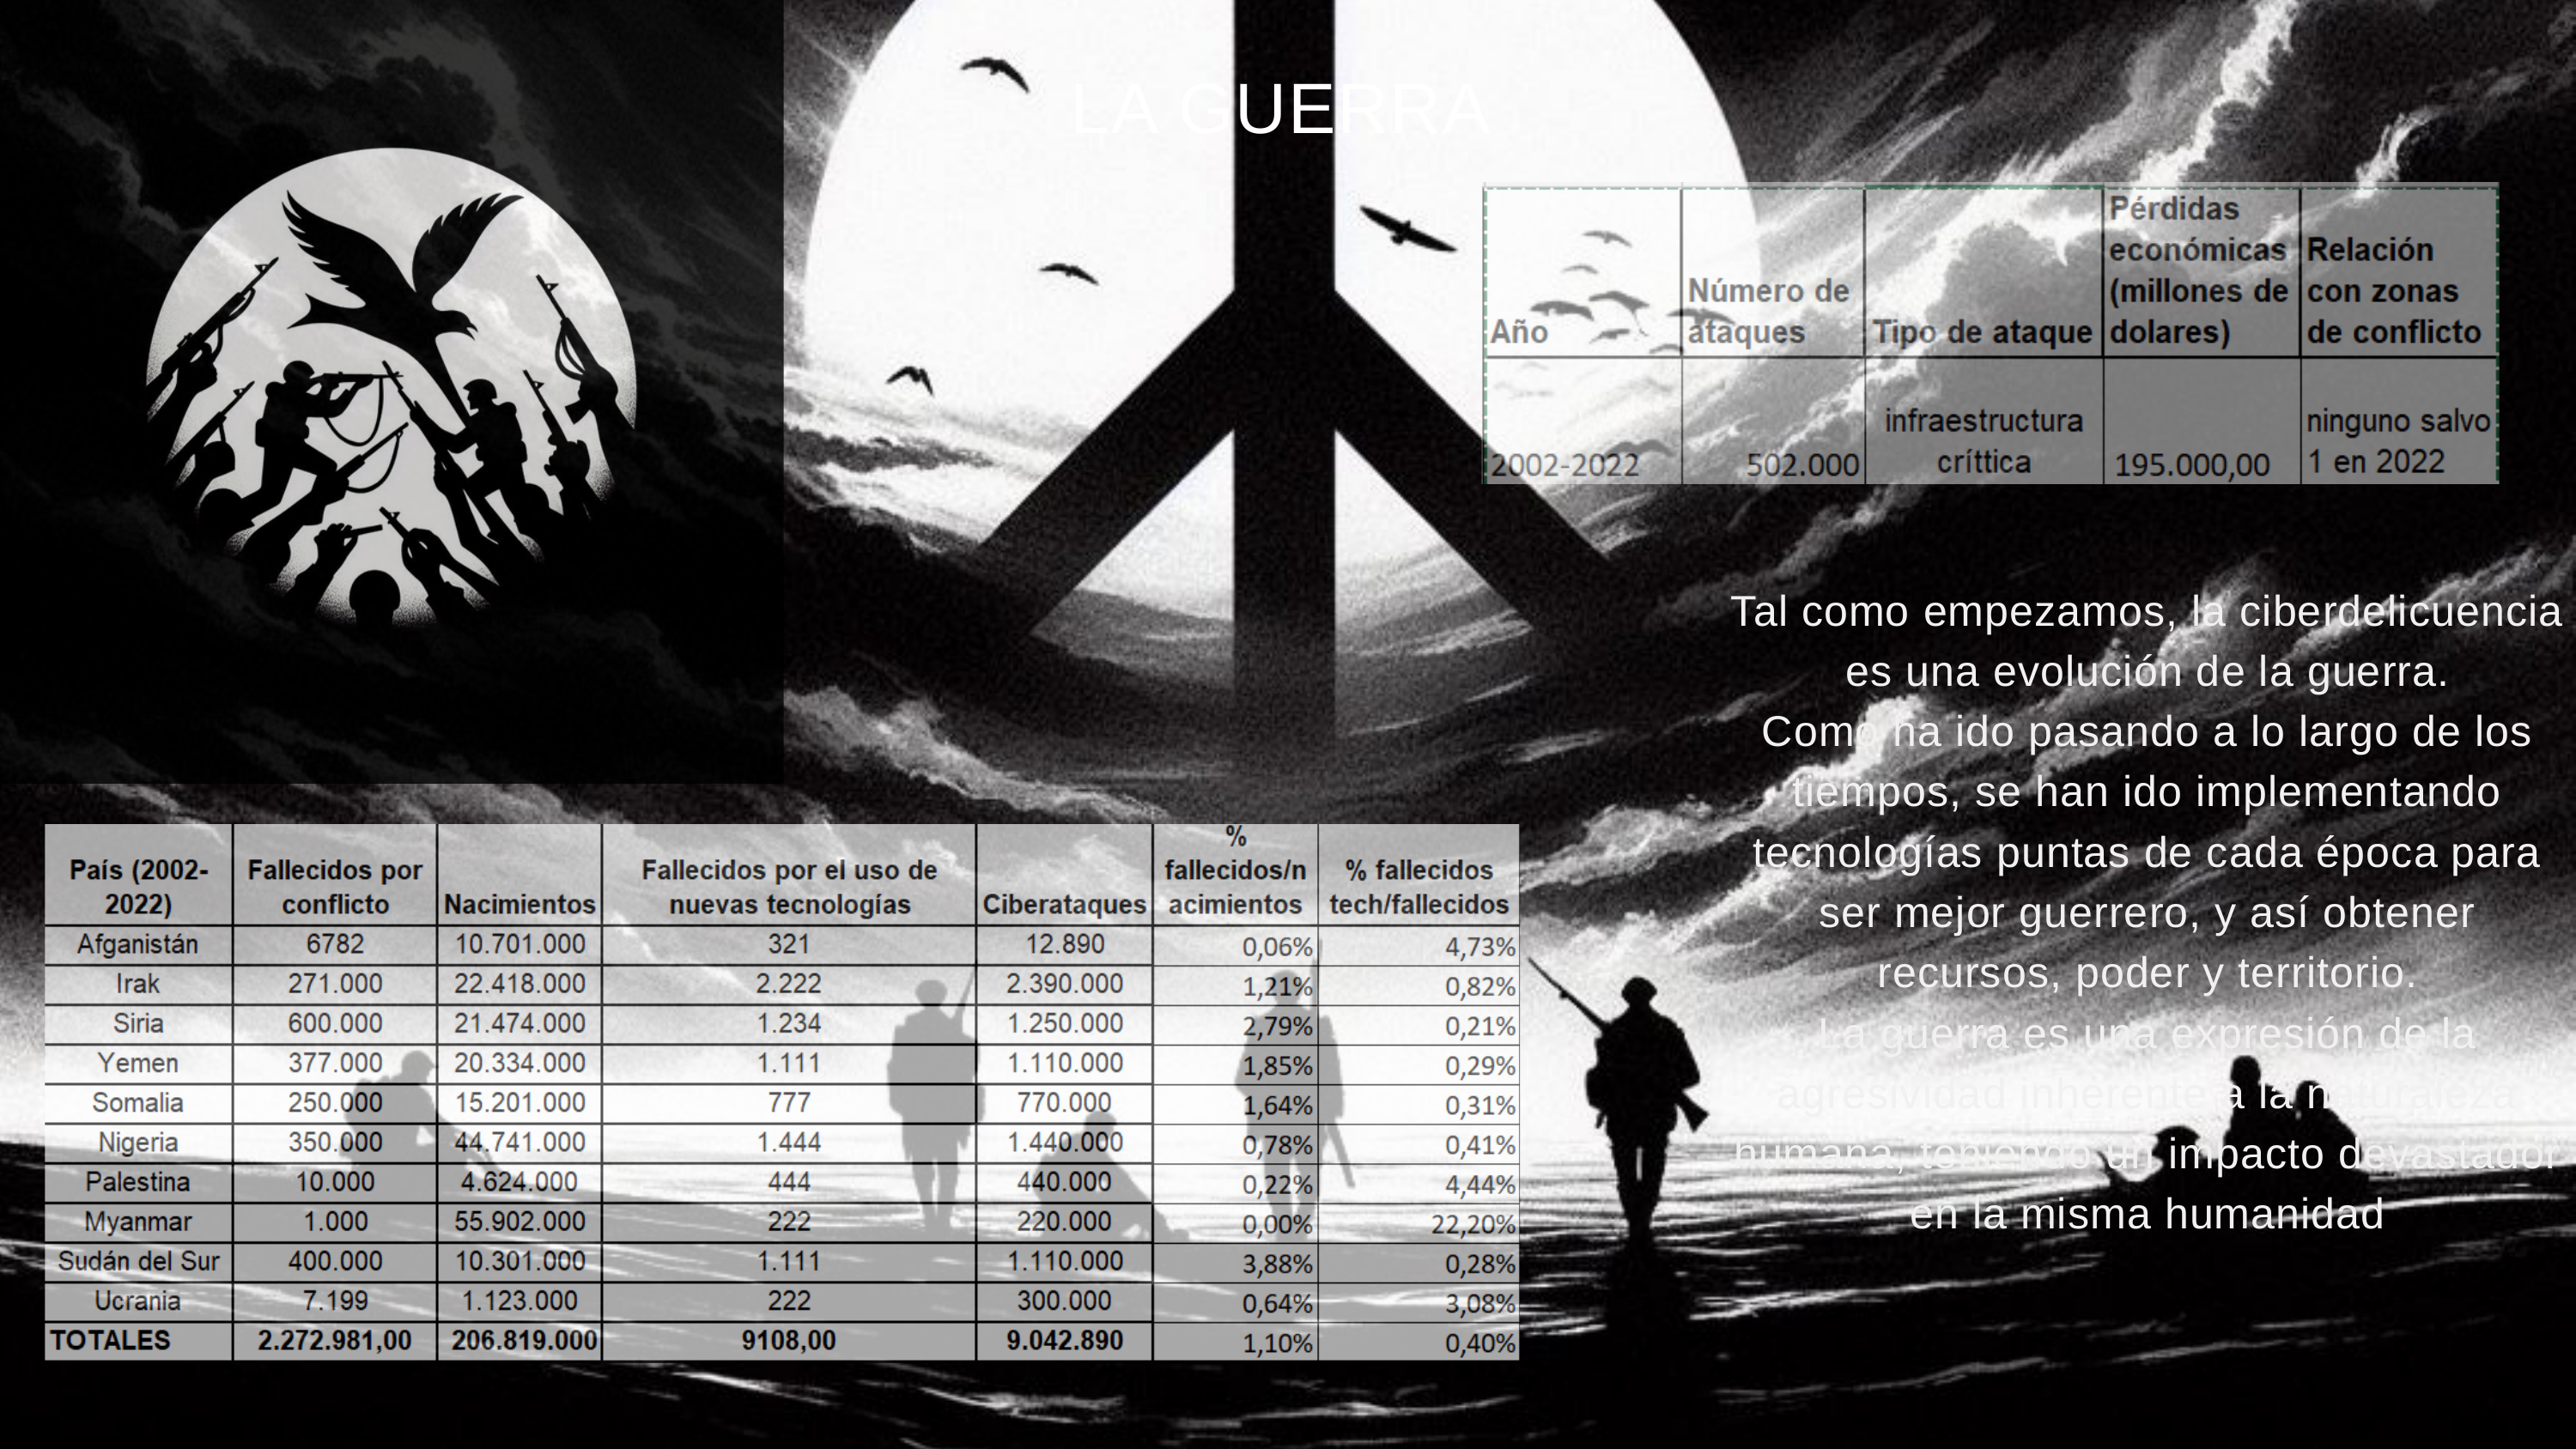

LA GUERRA

Tal como empezamos, la ciberdelicuencia es una evolución de la guerra.
Como ha ido pasando a lo largo de los tiempos, se han ido implementando tecnologías puntas de cada época para ser mejor guerrero, y así obtener recursos, poder y territorio.
La guerra es una expresión de la agresividad inherente a la naturaleza humana, teniendo un impacto devastador en la misma humanidad